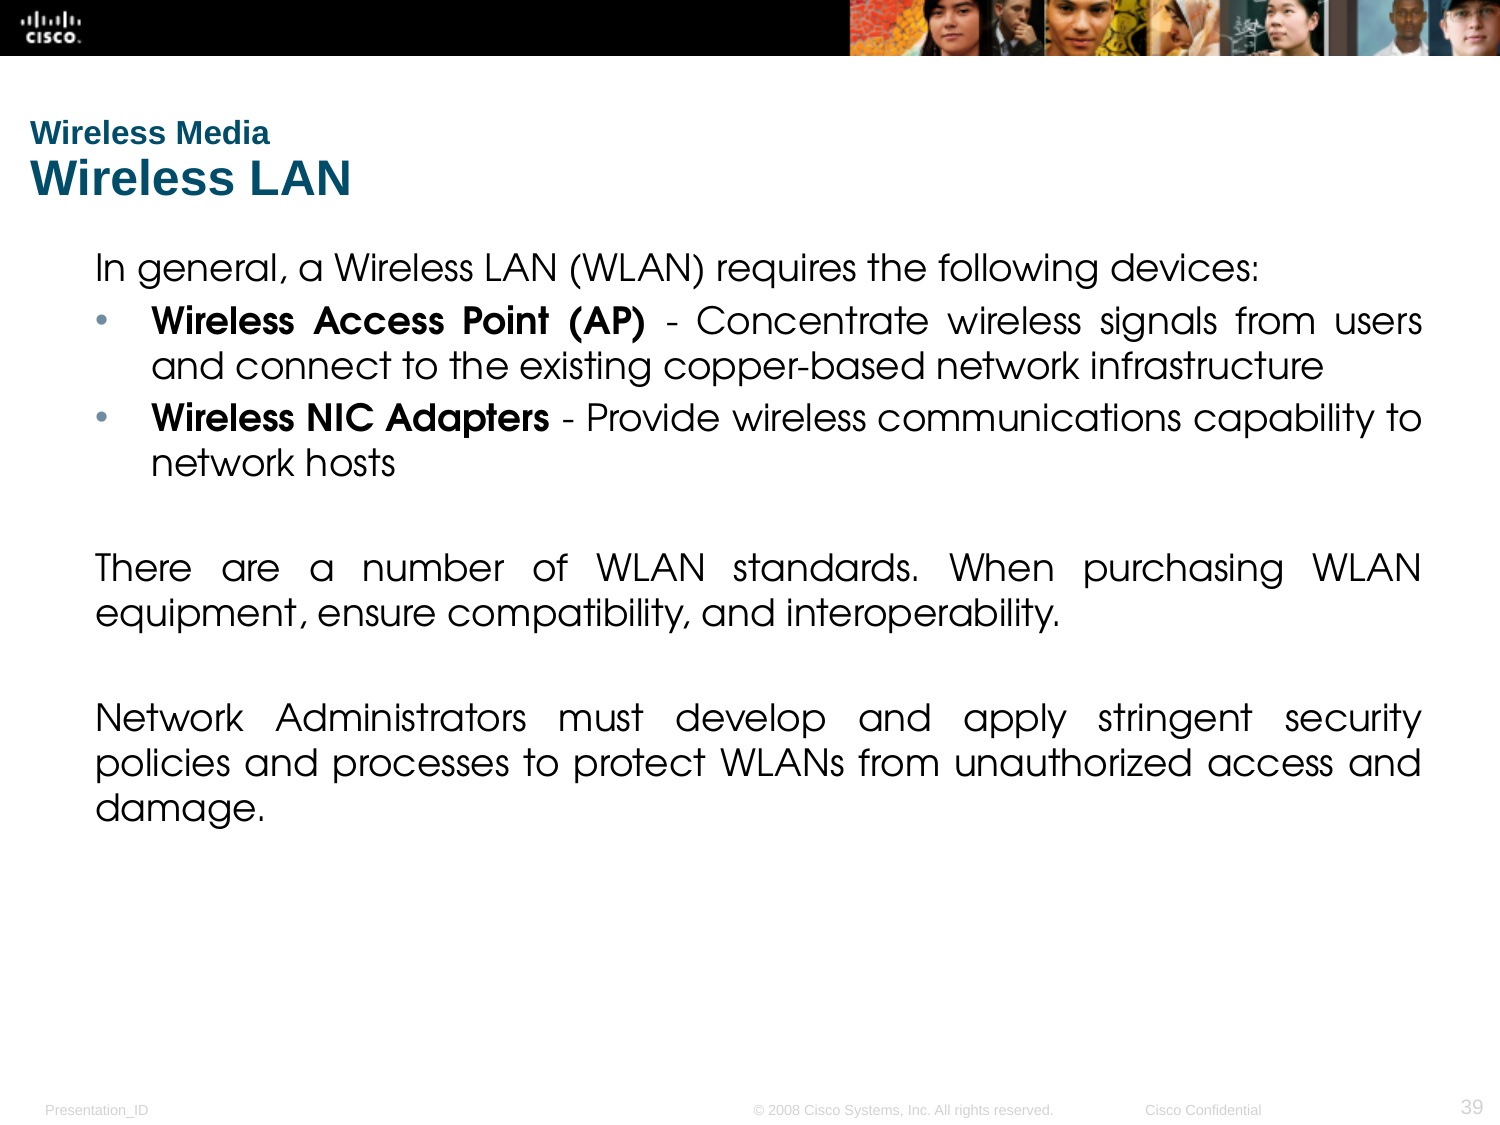

# Wireless Media Wireless LAN
In general, a Wireless LAN (WLAN) requires the following devices:
Wireless Access Point (AP) - Concentrate wireless signals from users and connect to the existing copper-based network infrastructure
Wireless NIC Adapters - Provide wireless communications capability to network hosts

There are a number of WLAN standards. When purchasing WLAN equipment, ensure compatibility, and interoperability.

Network Administrators must develop and apply stringent security policies and processes to protect WLANs from unauthorized access and damage.